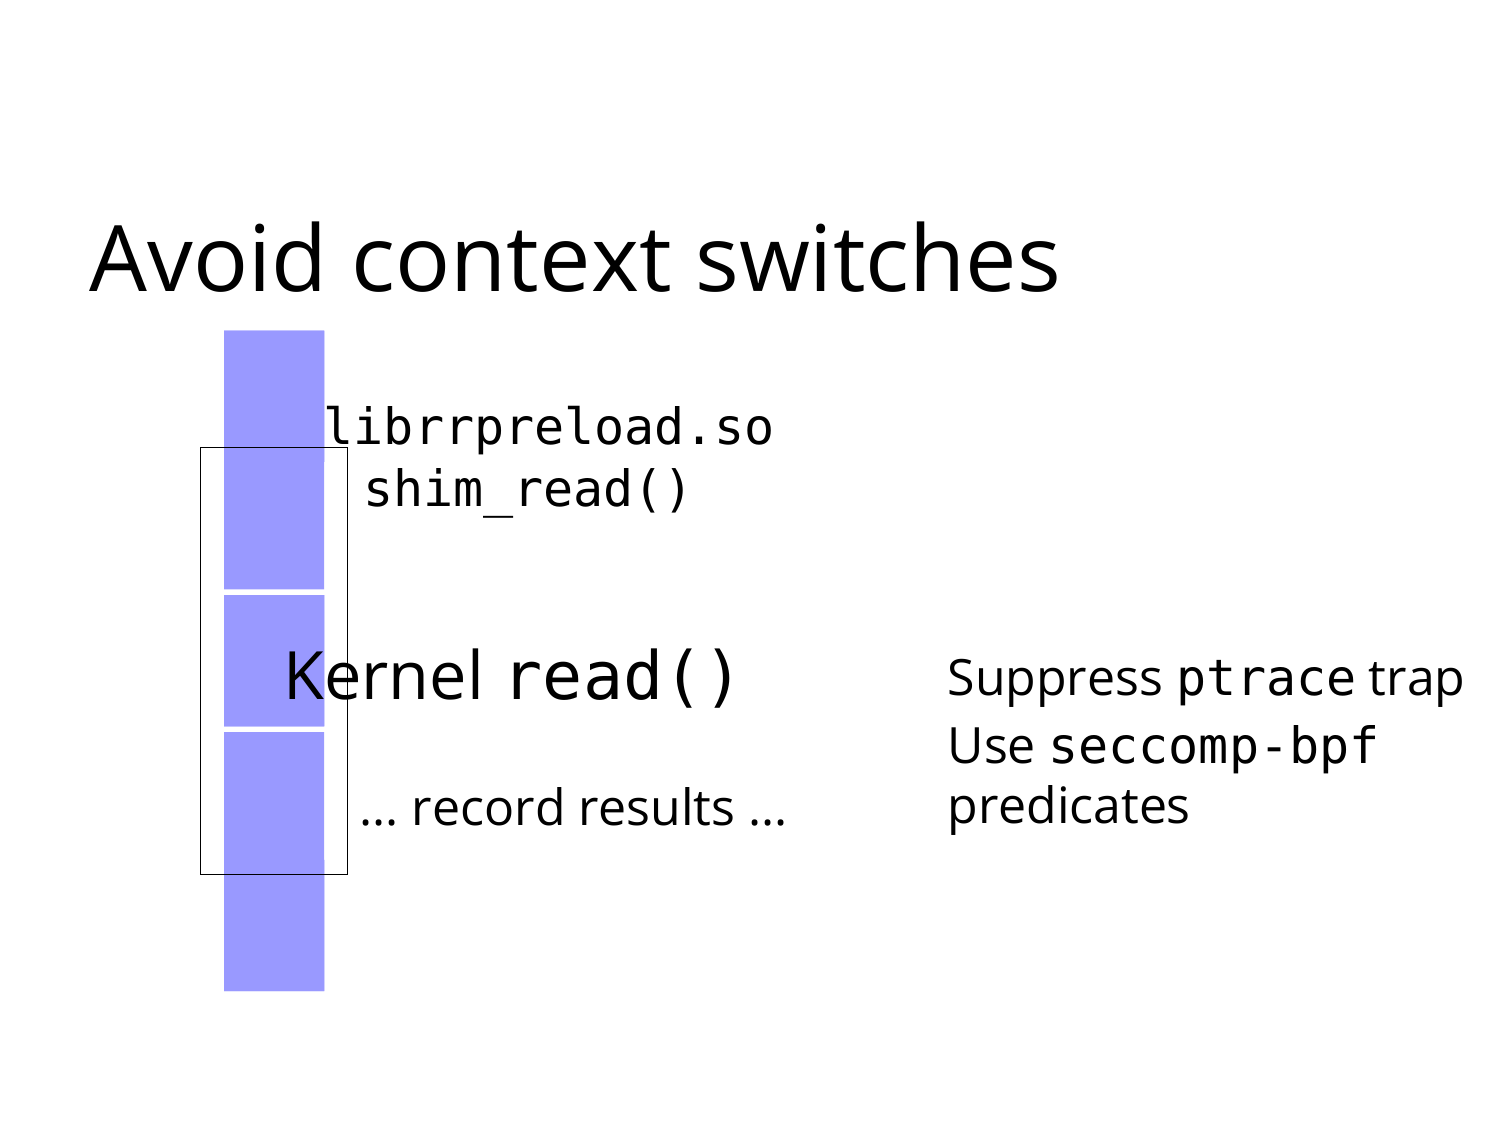

Avoid context switches

librrpreload.so

shim_read()

Kernel read()
Suppress ptrace trap
Use seccomp-bpf
predicates

... record results ...